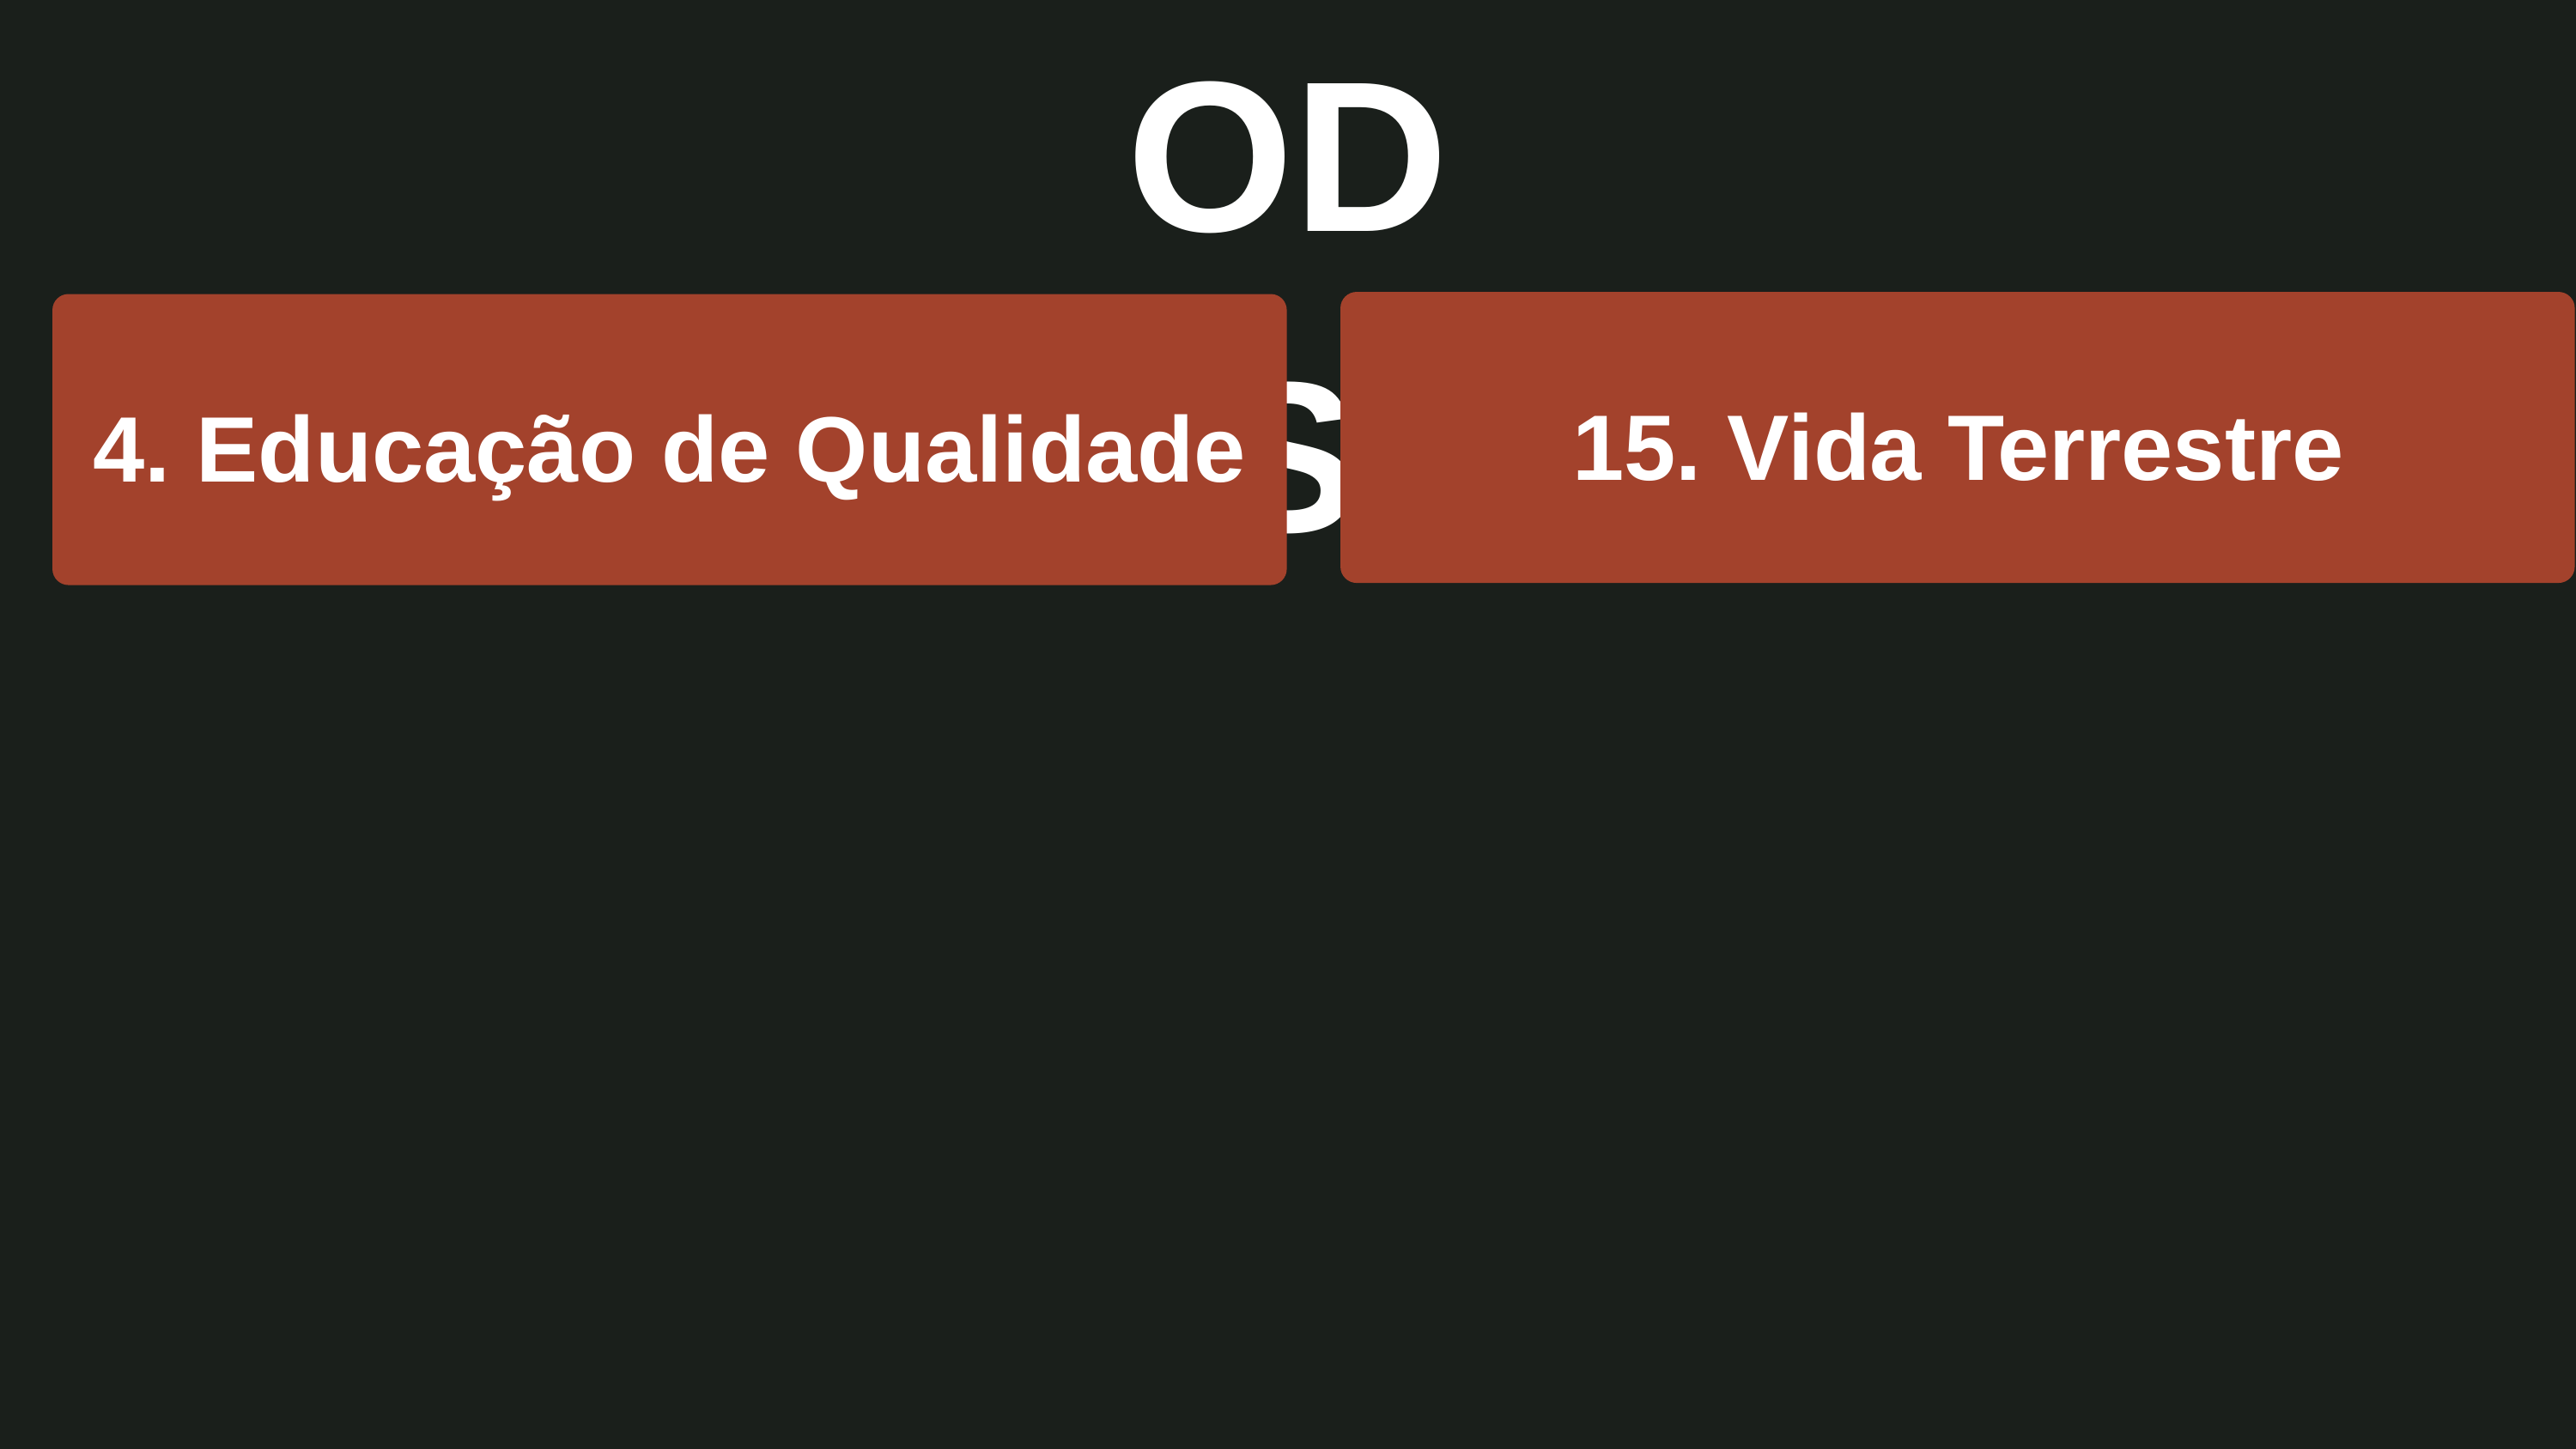

ODS

15. Vida Terrestre
4. Educação de Qualidade